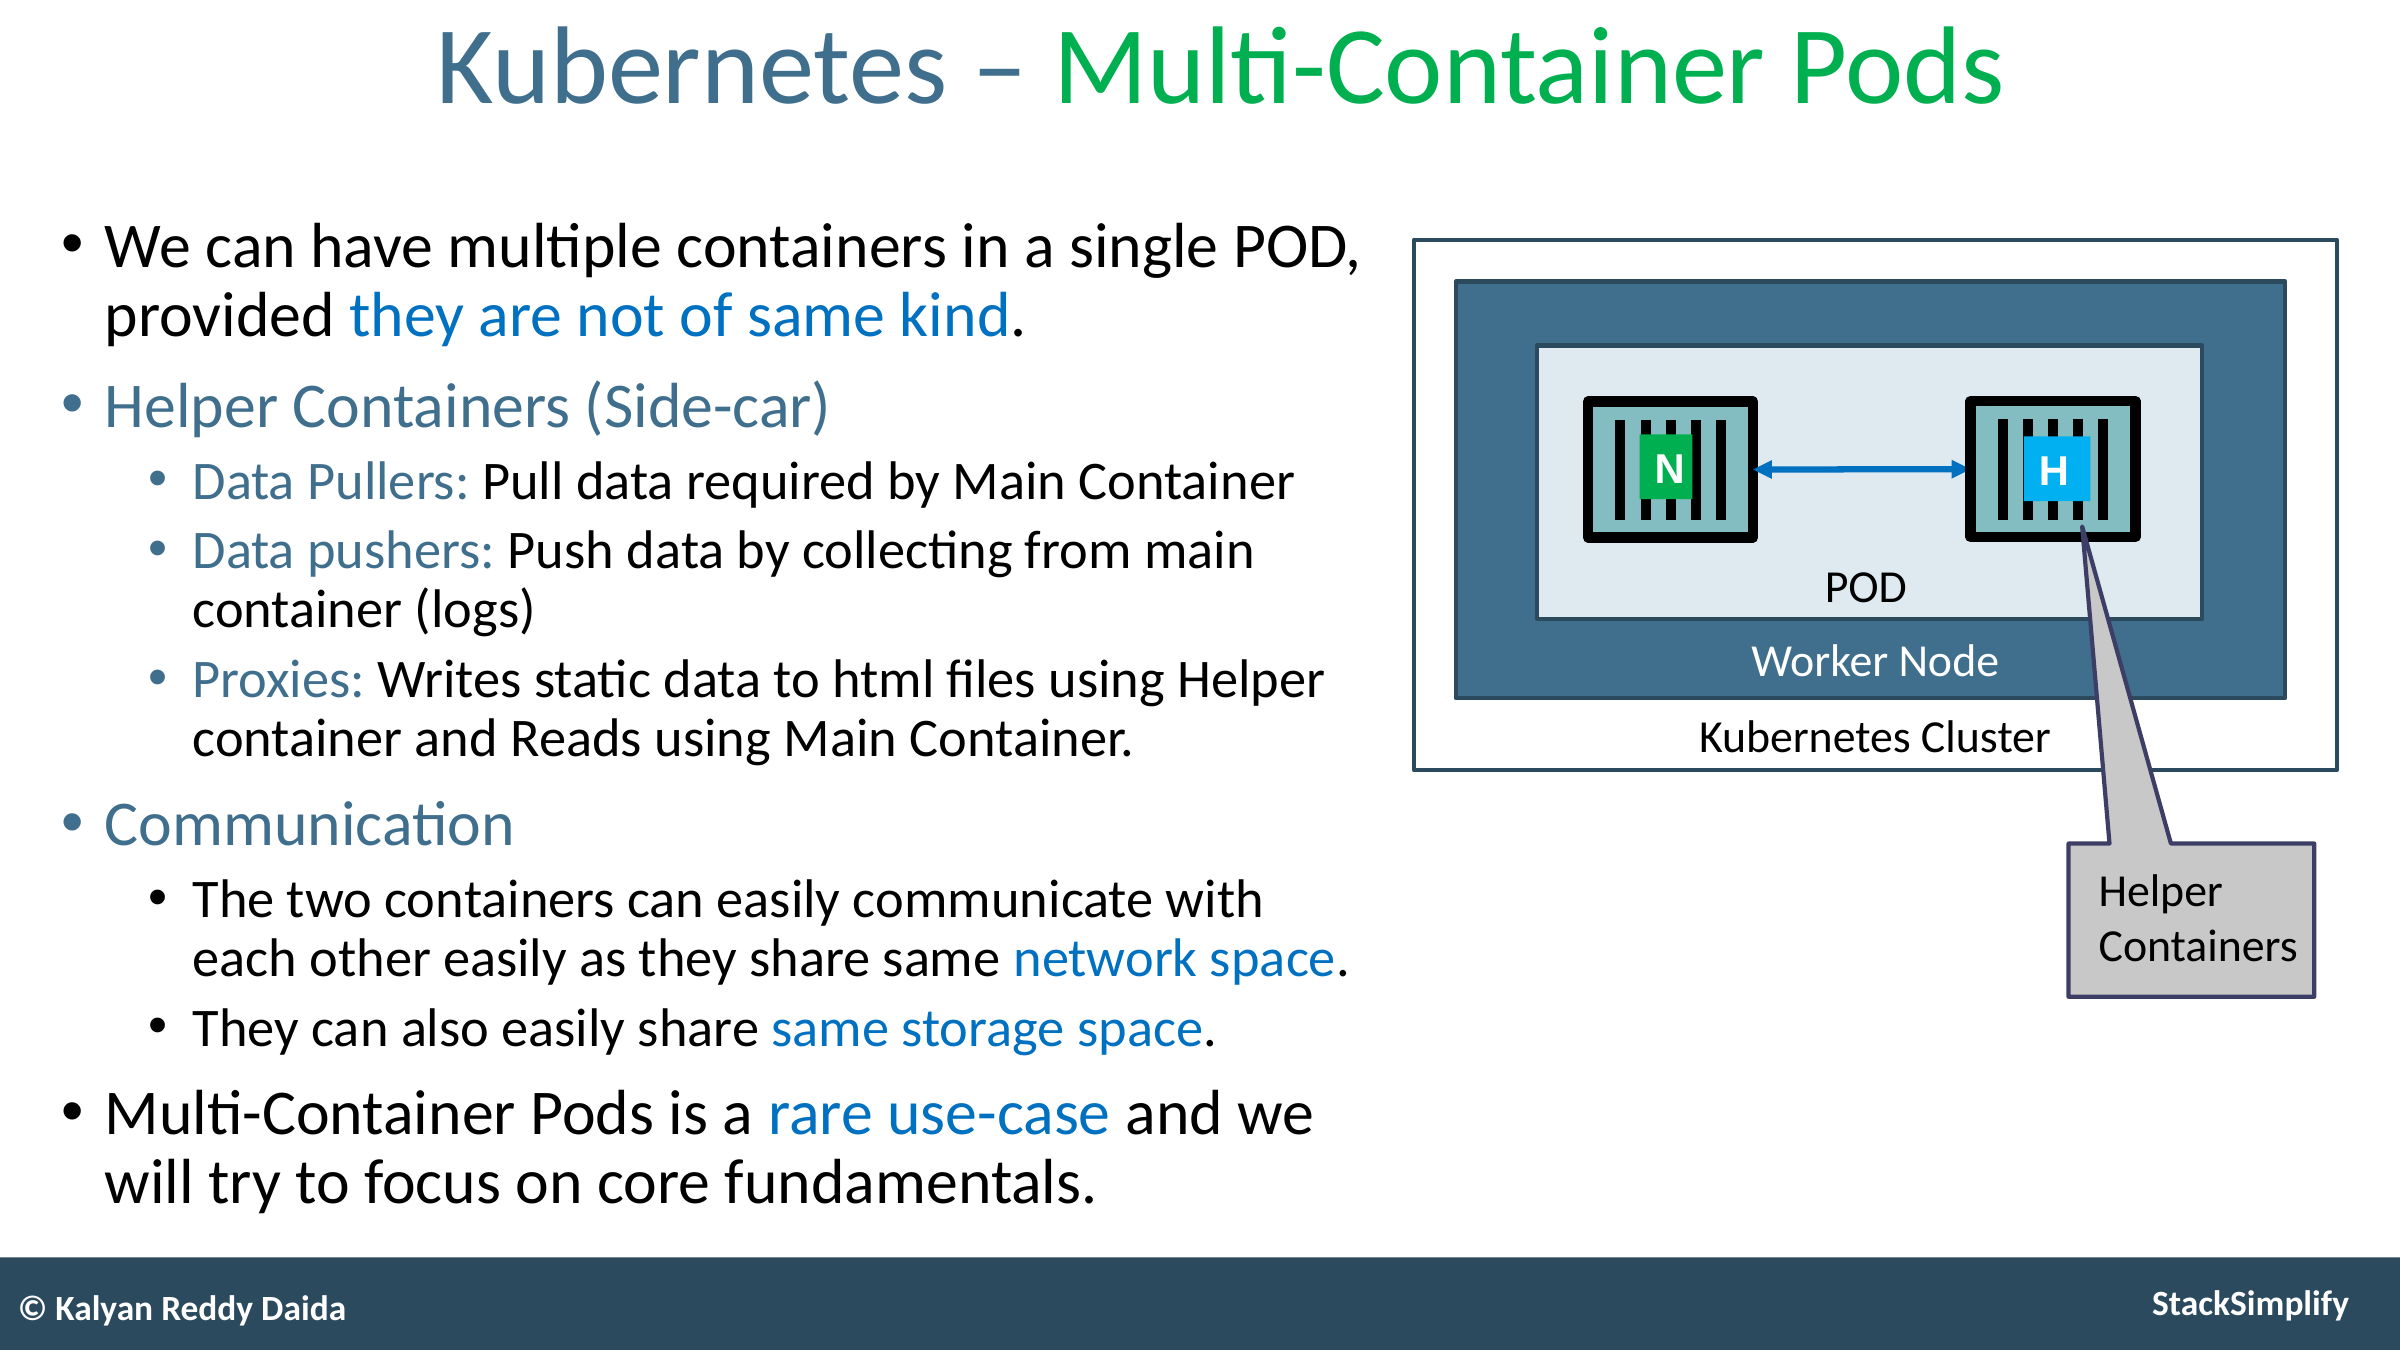

# Kubernetes – Multi-Container Pods
We can have multiple containers in a single POD, provided they are not of same kind.
Helper Containers (Side-car)
Data Pullers: Pull data required by Main Container
Data pushers: Push data by collecting from main container (logs)
Proxies: Writes static data to html files using Helper container and Reads using Main Container.
Communication
The two containers can easily communicate with each other easily as they share same network space.
They can also easily share same storage space.
Multi-Container Pods is a rare use-case and we will try to focus on core fundamentals.

H

N
POD
Worker Node
Kubernetes Cluster

Helper
Containers
Node
© Kalyan Reddy Daida